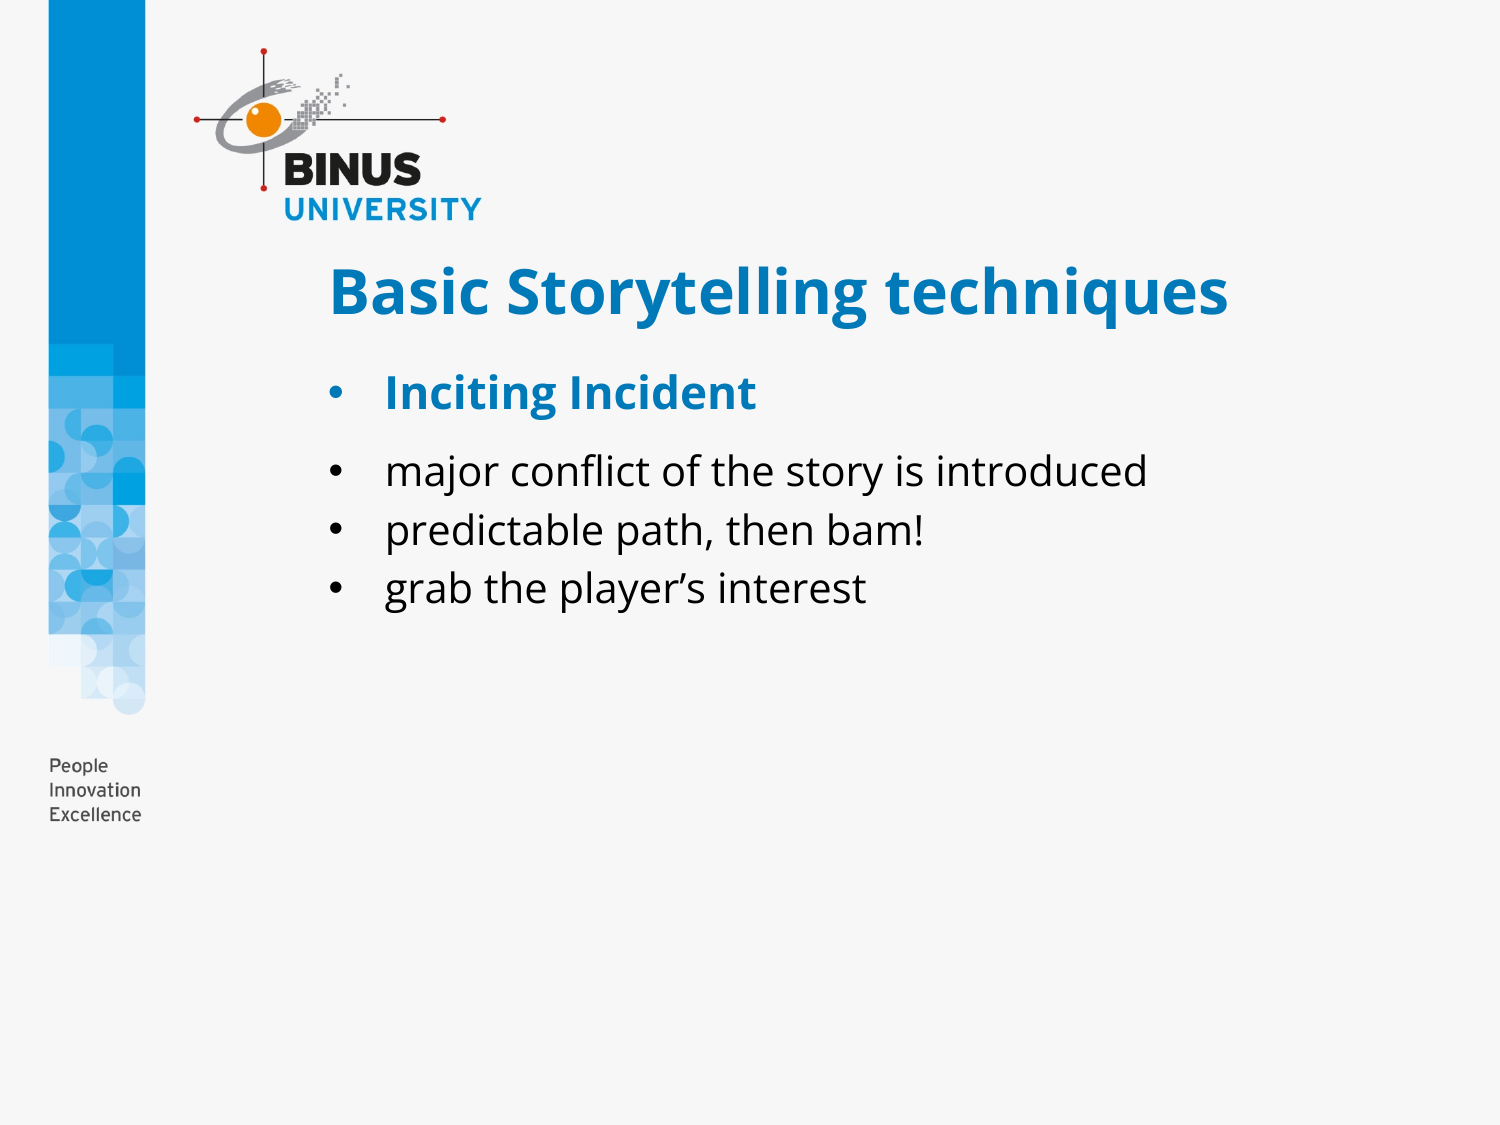

# Basic Storytelling techniques
Inciting Incident
major conflict of the story is introduced
predictable path, then bam!
grab the player’s interest